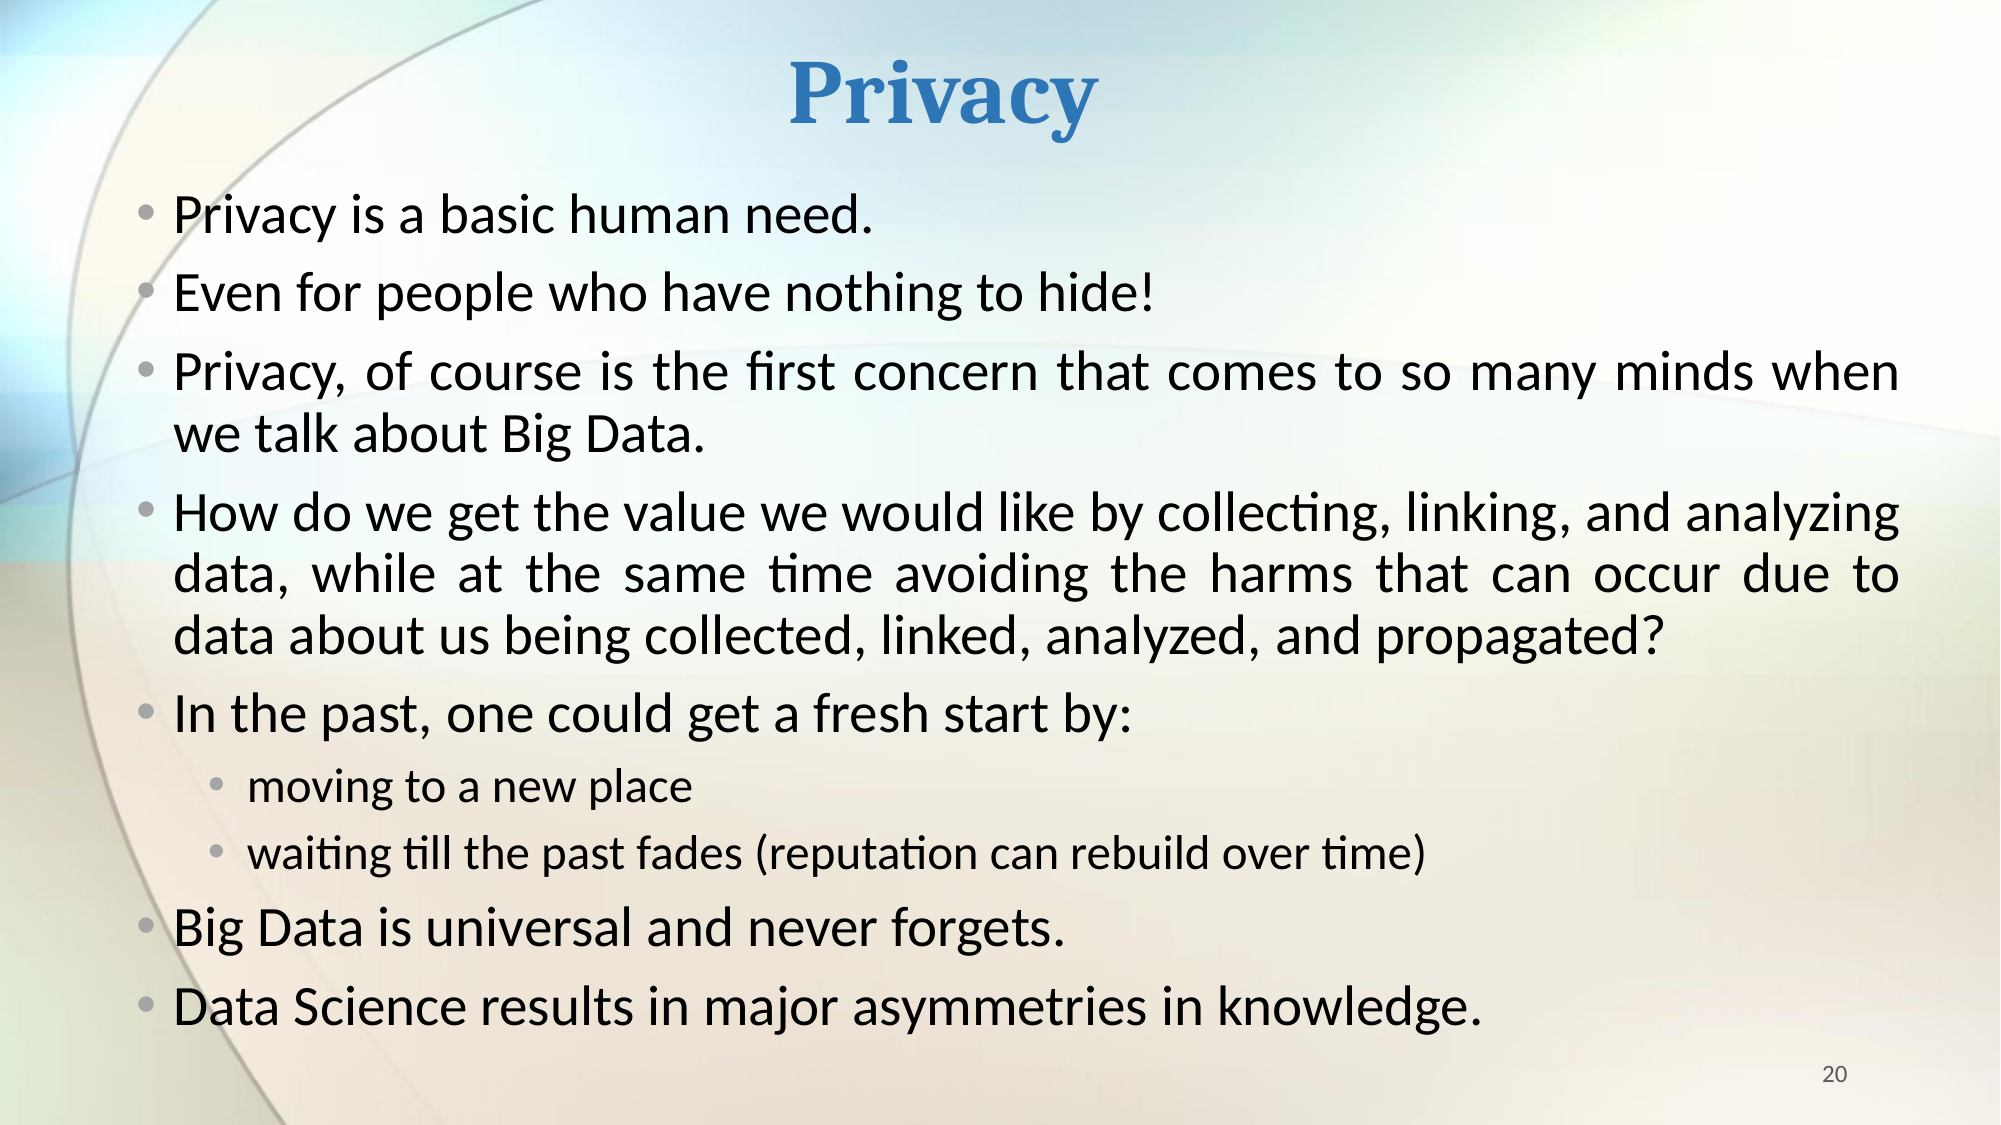

# Privacy
Privacy is a basic human need.
Even for people who have nothing to hide!
Privacy, of course is the first concern that comes to so many minds when we talk about Big Data.
How do we get the value we would like by collecting, linking, and analyzing data, while at the same time avoiding the harms that can occur due to data about us being collected, linked, analyzed, and propagated?
In the past, one could get a fresh start by:
moving to a new place
waiting till the past fades (reputation can rebuild over time)
Big Data is universal and never forgets.
Data Science results in major asymmetries in knowledge.
20